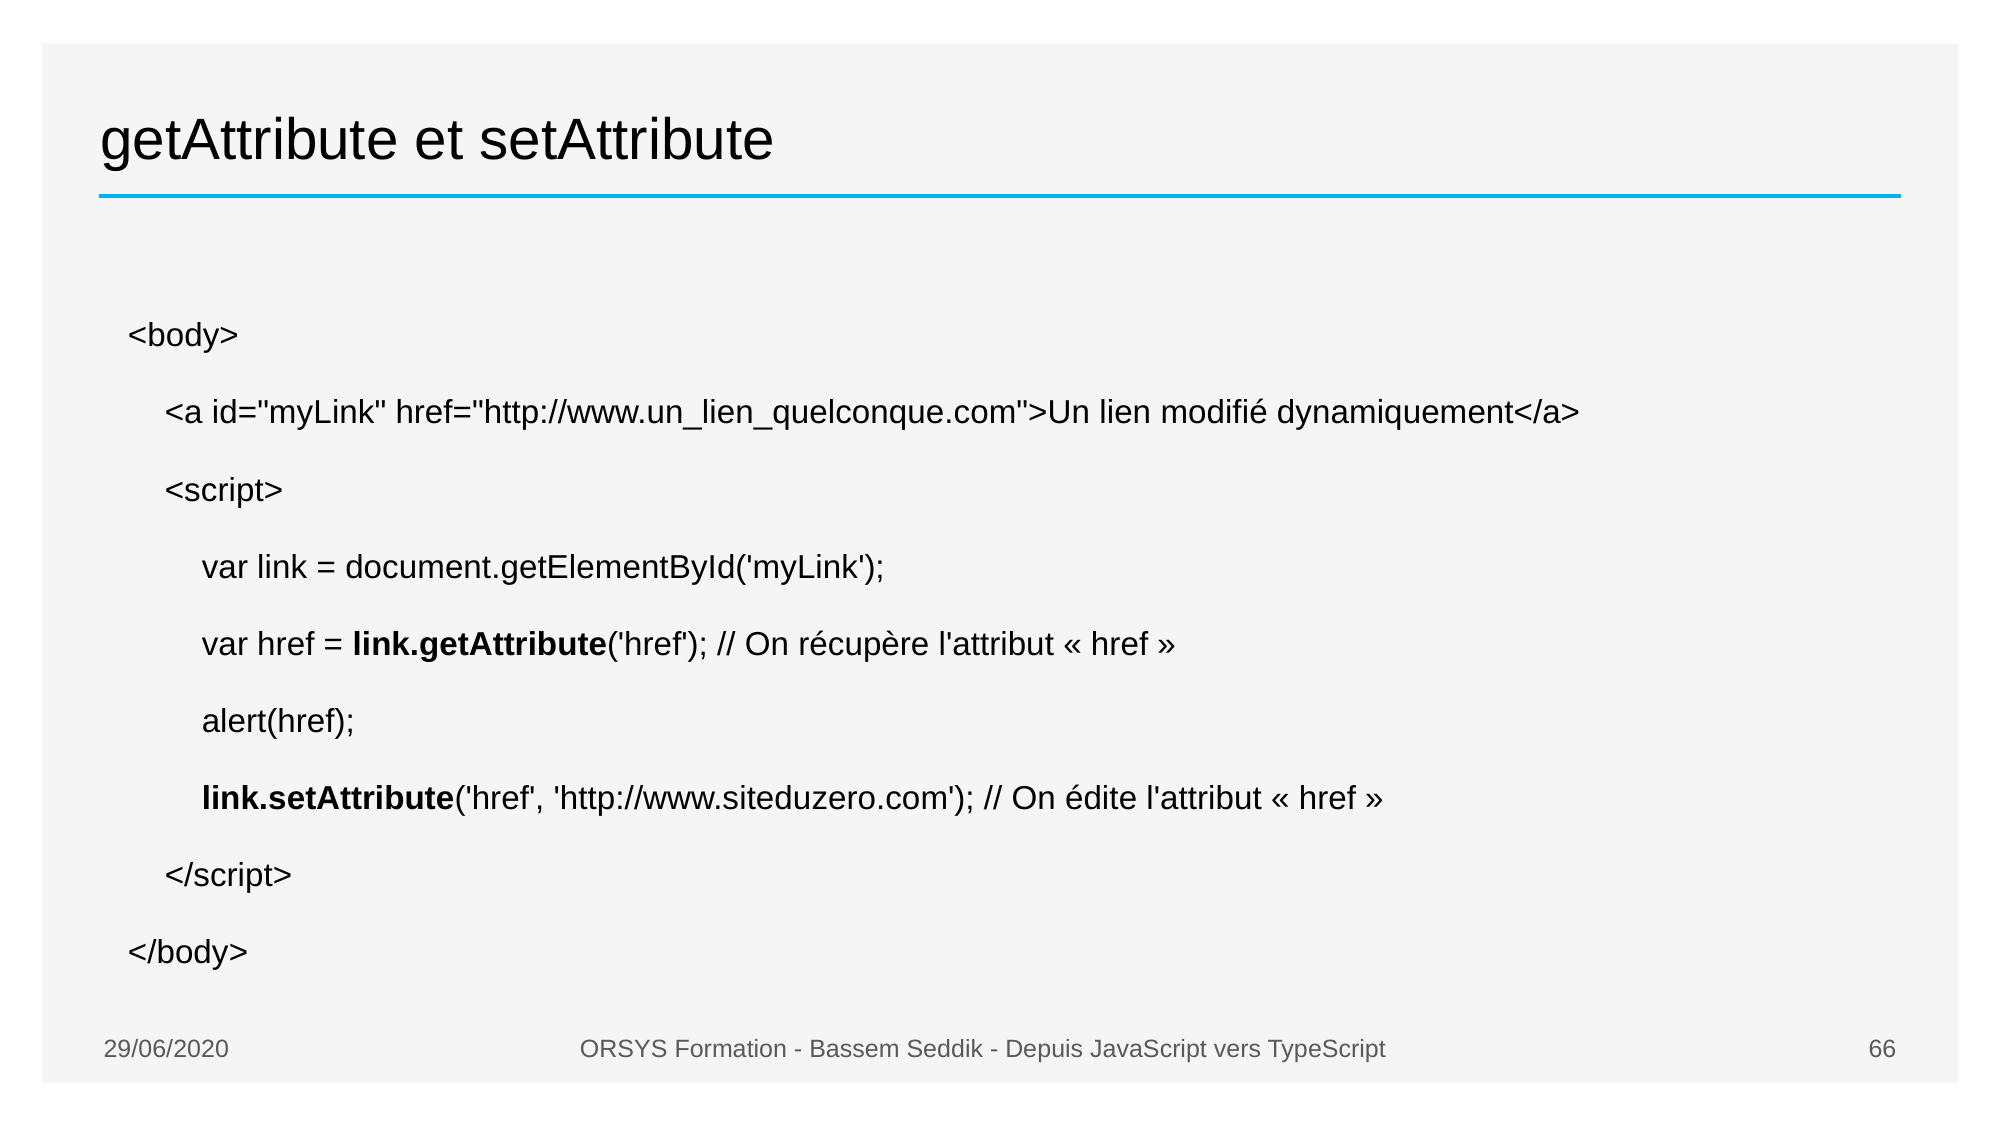

# getAttribute et setAttribute

<body>
    <a id="myLink" href="http://www.un_lien_quelconque.com">Un lien modifié dynamiquement</a>
    <script>
        var link = document.getElementById('myLink');
        var href = link.getAttribute('href'); // On récupère l'attribut « href »
        alert(href);
        link.setAttribute('href', 'http://www.siteduzero.com'); // On édite l'attribut « href »
    </script>
</body>
29/06/2020
ORSYS Formation - Bassem Seddik - Depuis JavaScript vers TypeScript
66